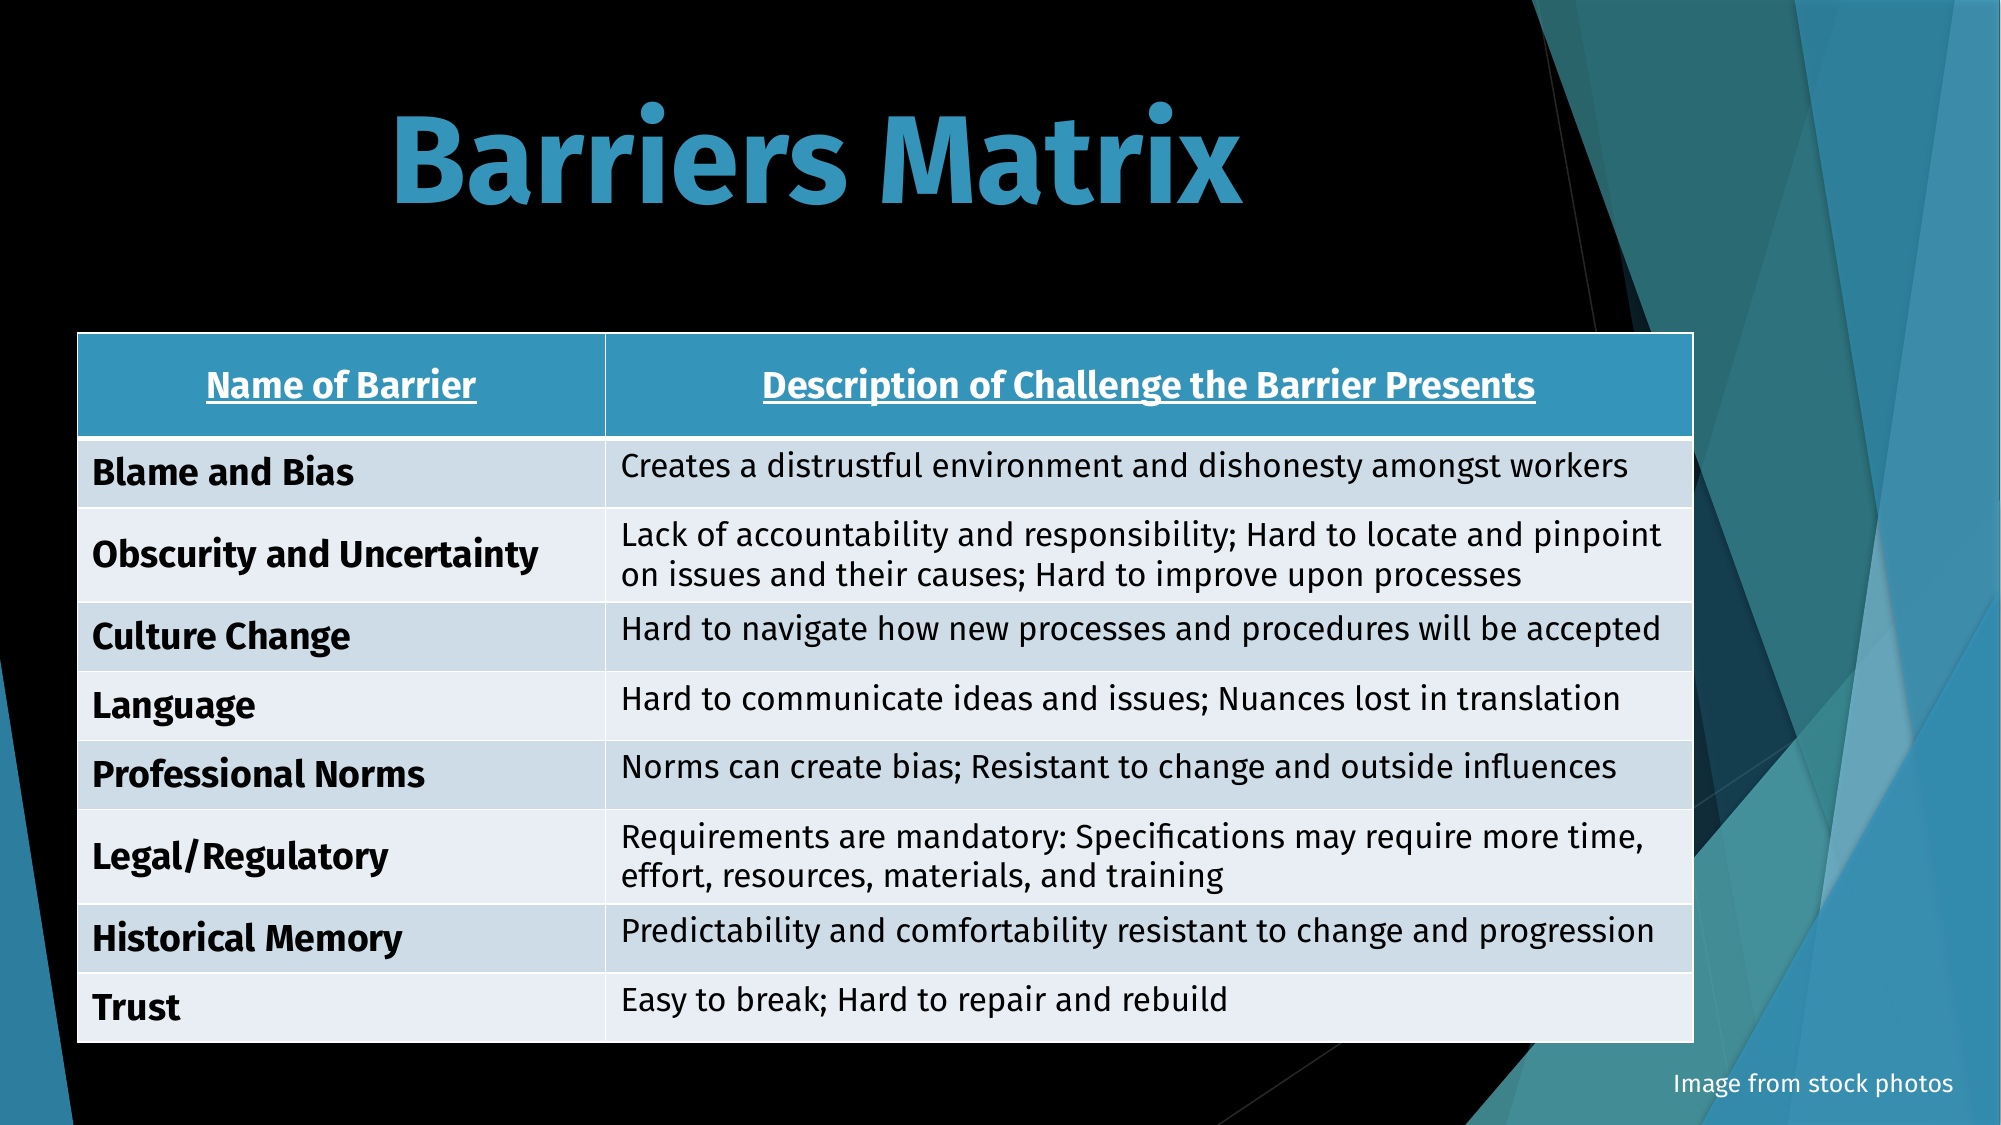

# Barriers Matrix
| Name of Barrier | Description of Challenge the Barrier Presents |
| --- | --- |
| Blame and Bias | Creates a distrustful environment and dishonesty amongst workers |
| Obscurity and Uncertainty | Lack of accountability and responsibility; Hard to locate and pinpoint on issues and their causes; Hard to improve upon processes |
| Culture Change | Hard to navigate how new processes and procedures will be accepted |
| Language | Hard to communicate ideas and issues; Nuances lost in translation |
| Professional Norms | Norms can create bias; Resistant to change and outside influences |
| Legal/Regulatory | Requirements are mandatory: Specifications may require more time, effort, resources, materials, and training |
| Historical Memory | Predictability and comfortability resistant to change and progression |
| Trust | Easy to break; Hard to repair and rebuild |
Image from stock photos